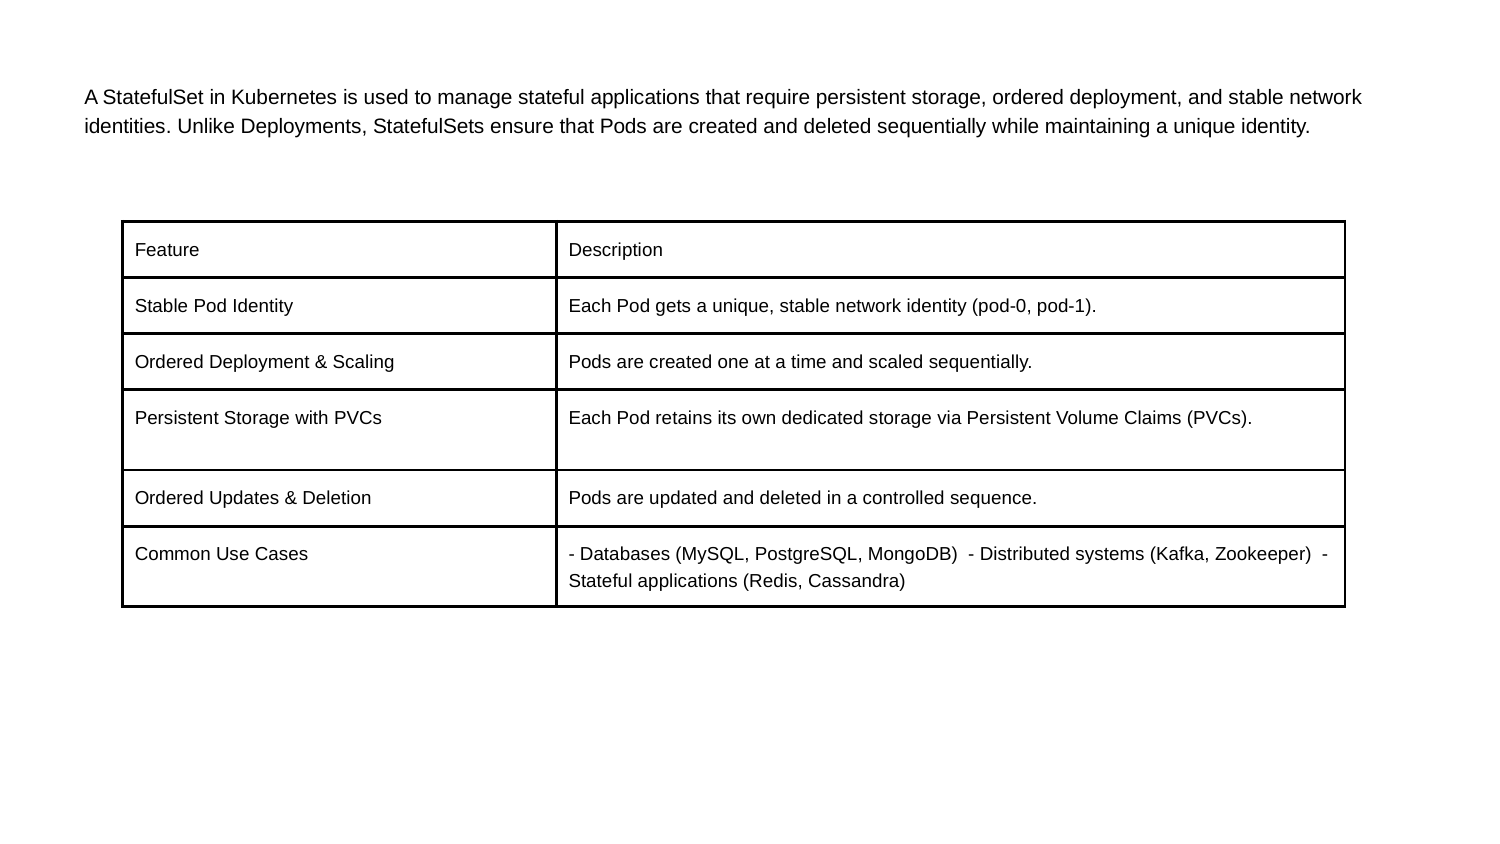

A StatefulSet in Kubernetes is used to manage stateful applications that require persistent storage, ordered deployment, and stable network identities. Unlike Deployments, StatefulSets ensure that Pods are created and deleted sequentially while maintaining a unique identity.
| Feature | Description |
| --- | --- |
| Stable Pod Identity | Each Pod gets a unique, stable network identity (pod-0, pod-1). |
| Ordered Deployment & Scaling | Pods are created one at a time and scaled sequentially. |
| Persistent Storage with PVCs | Each Pod retains its own dedicated storage via Persistent Volume Claims (PVCs). |
| Ordered Updates & Deletion | Pods are updated and deleted in a controlled sequence. |
| Common Use Cases | - Databases (MySQL, PostgreSQL, MongoDB) - Distributed systems (Kafka, Zookeeper) - Stateful applications (Redis, Cassandra) |